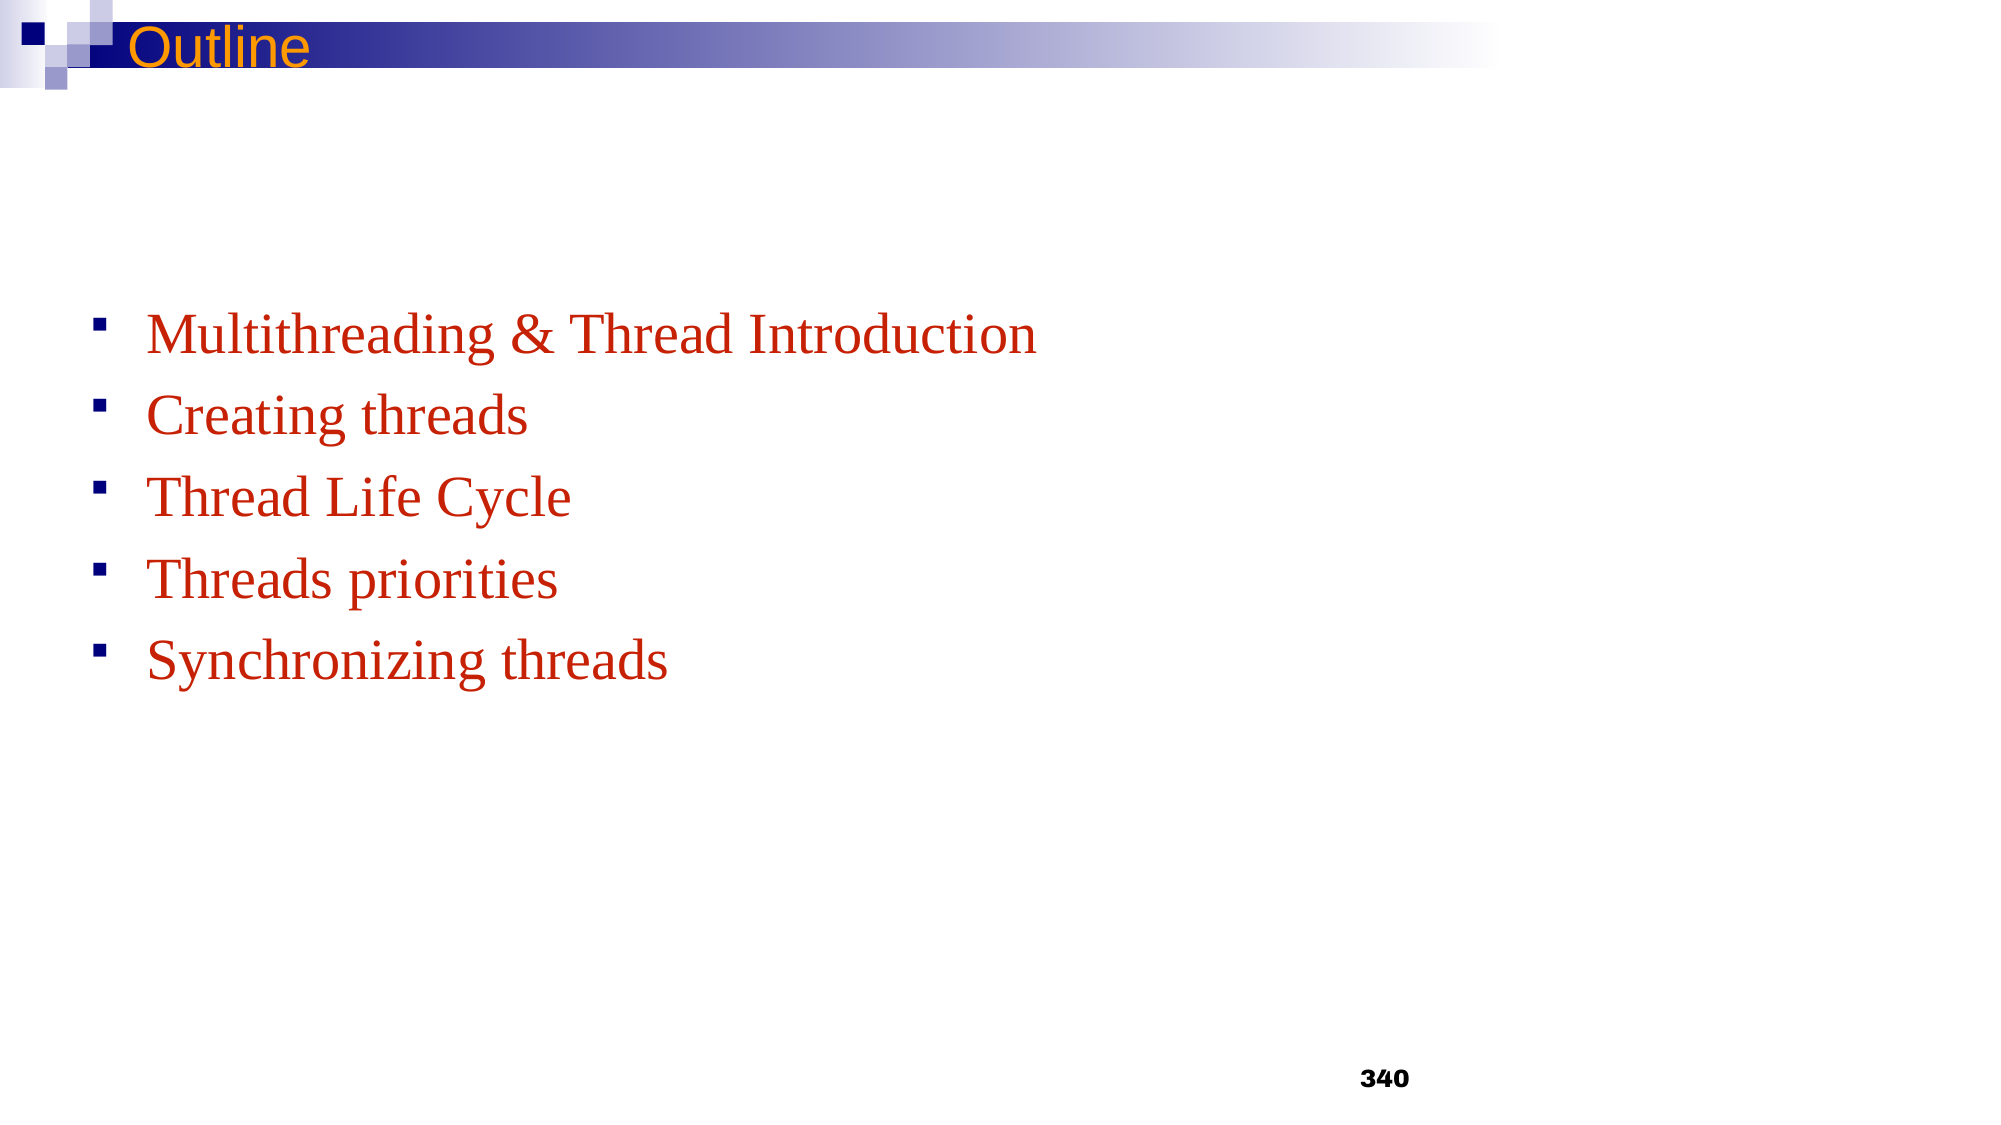

Outline
Multithreading & Thread Introduction
Creating threads
Thread Life Cycle
Threads priorities
Synchronizing threads

340